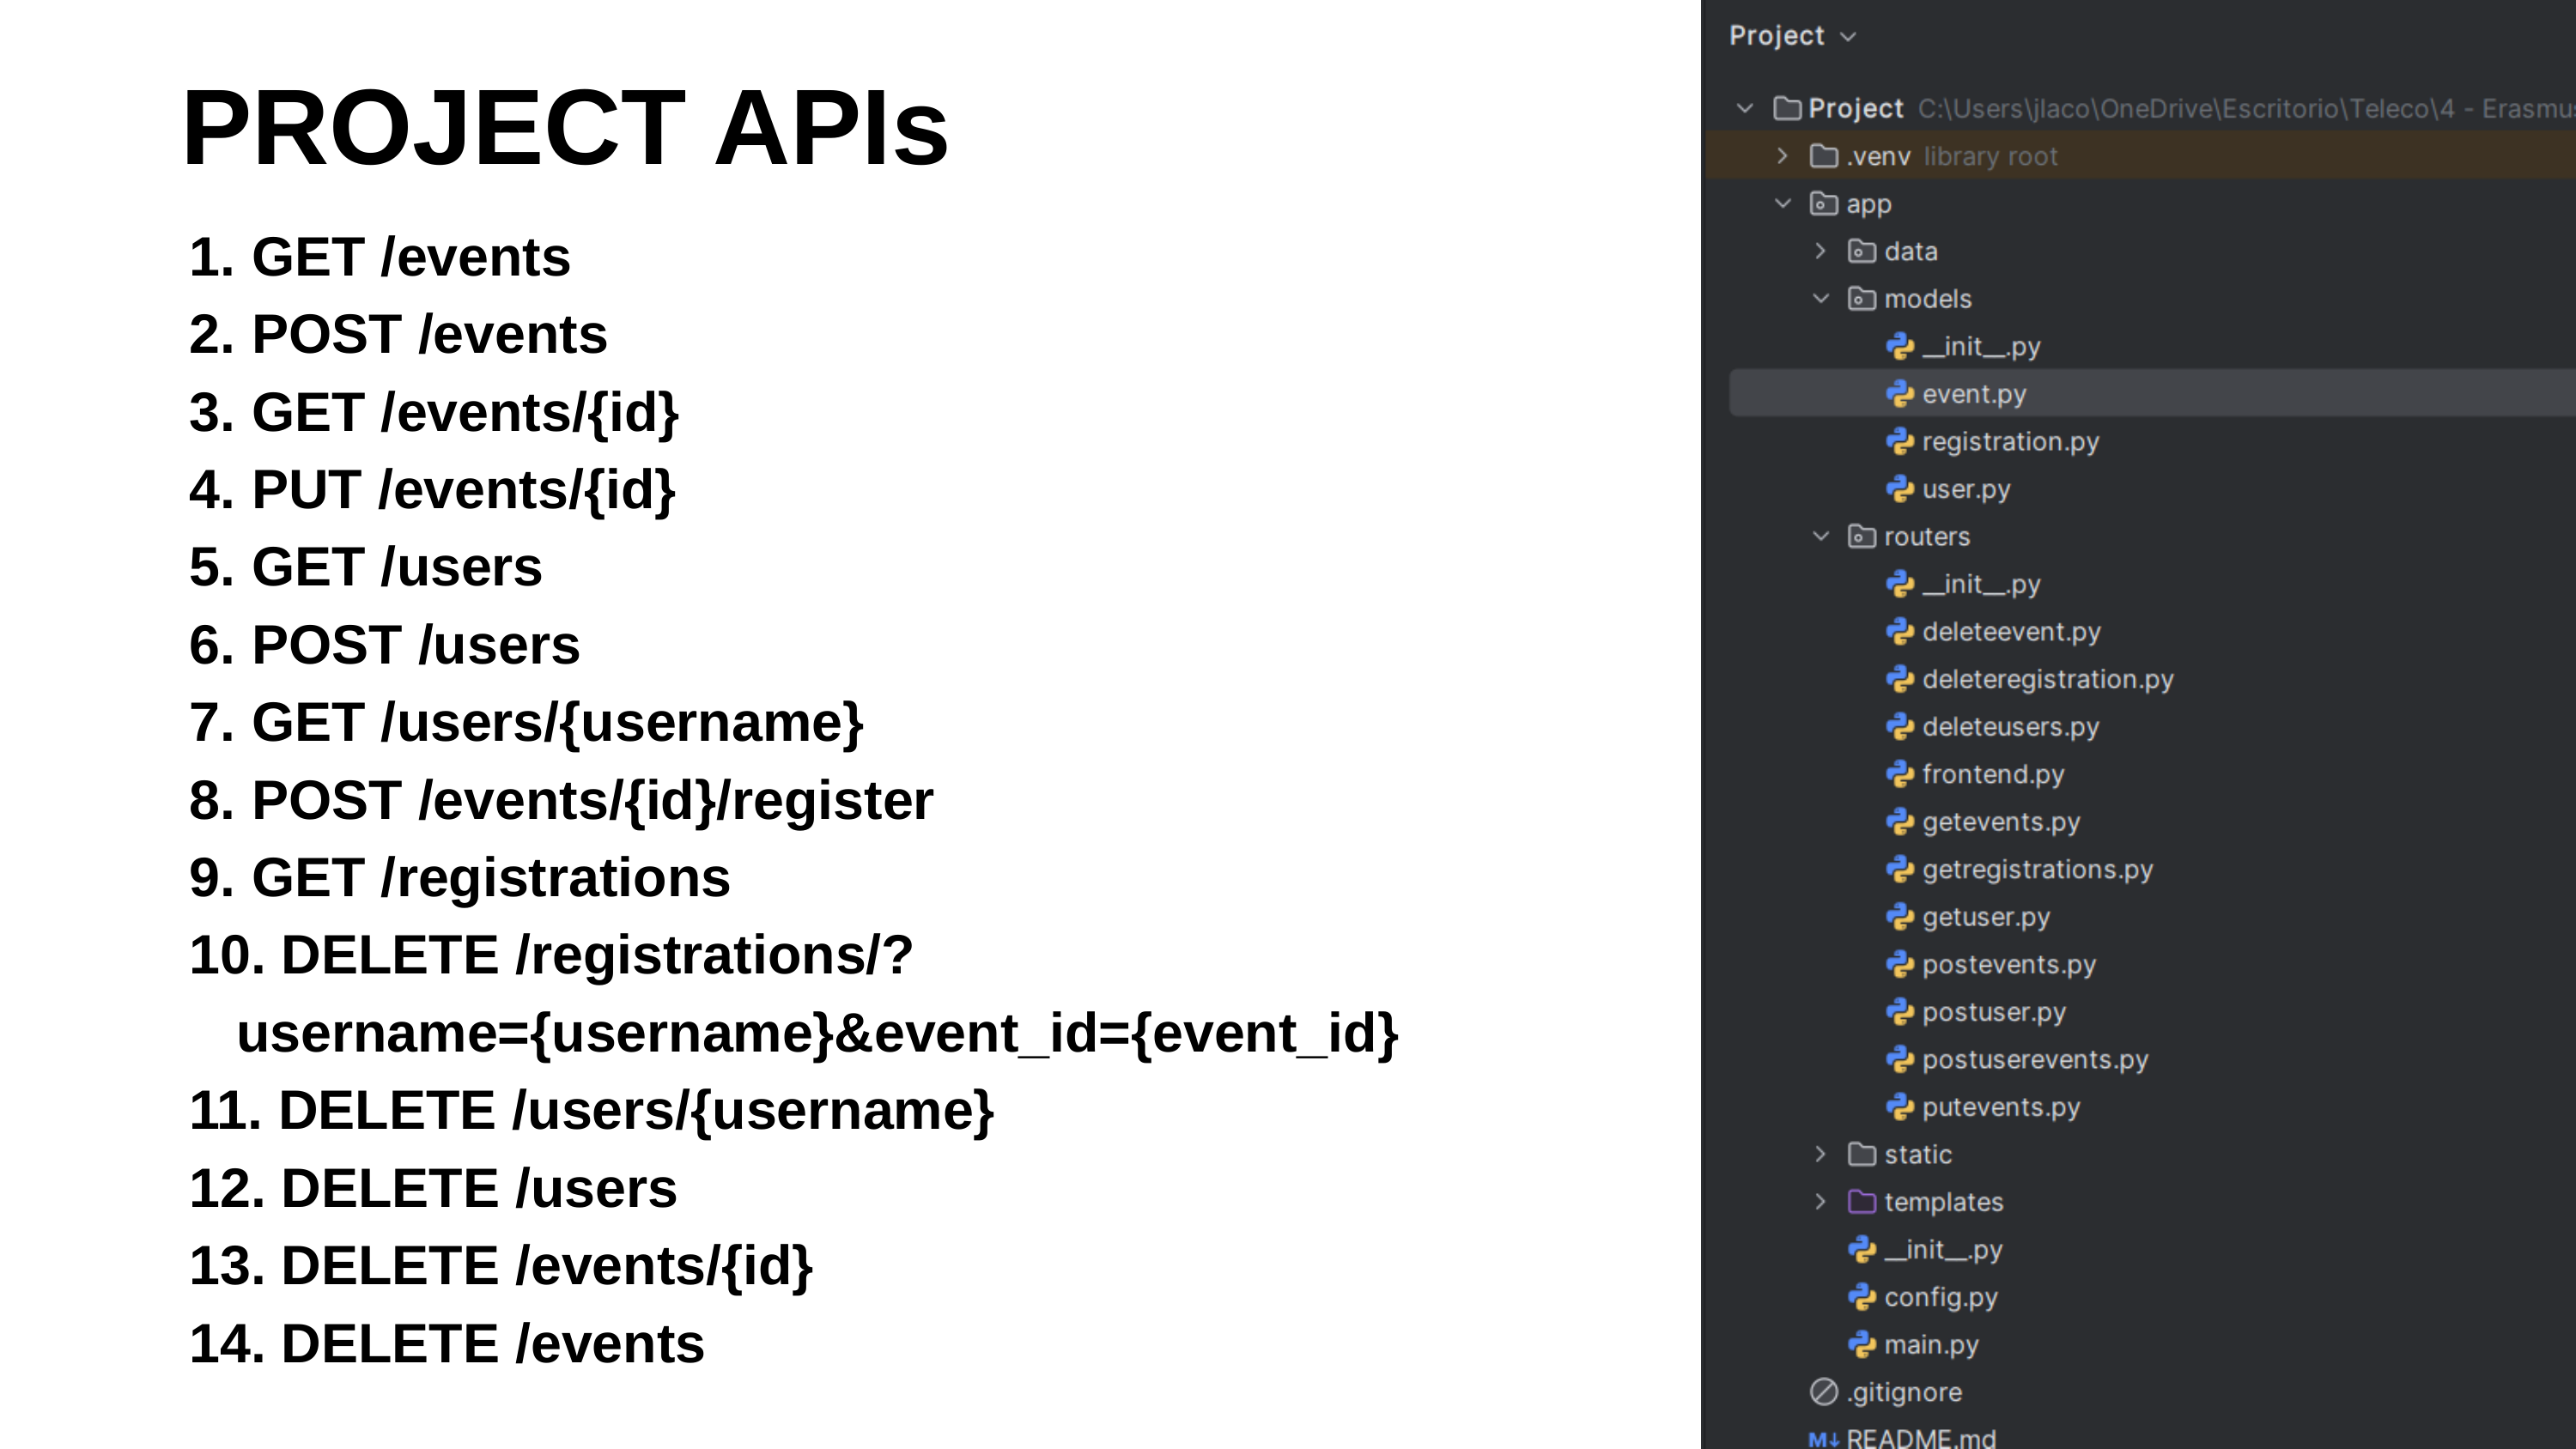

PROJECT APIs
 GET /events
 POST /events
 GET /events/{id}
 PUT /events/{id}
 GET /users
 POST /users
 GET /users/{username}
 POST /events/{id}/register
 GET /registrations
 DELETE /registrations/?username={username}&event_id={event_id}
 DELETE /users/{username}
 DELETE /users
 DELETE /events/{id}
 DELETE /events